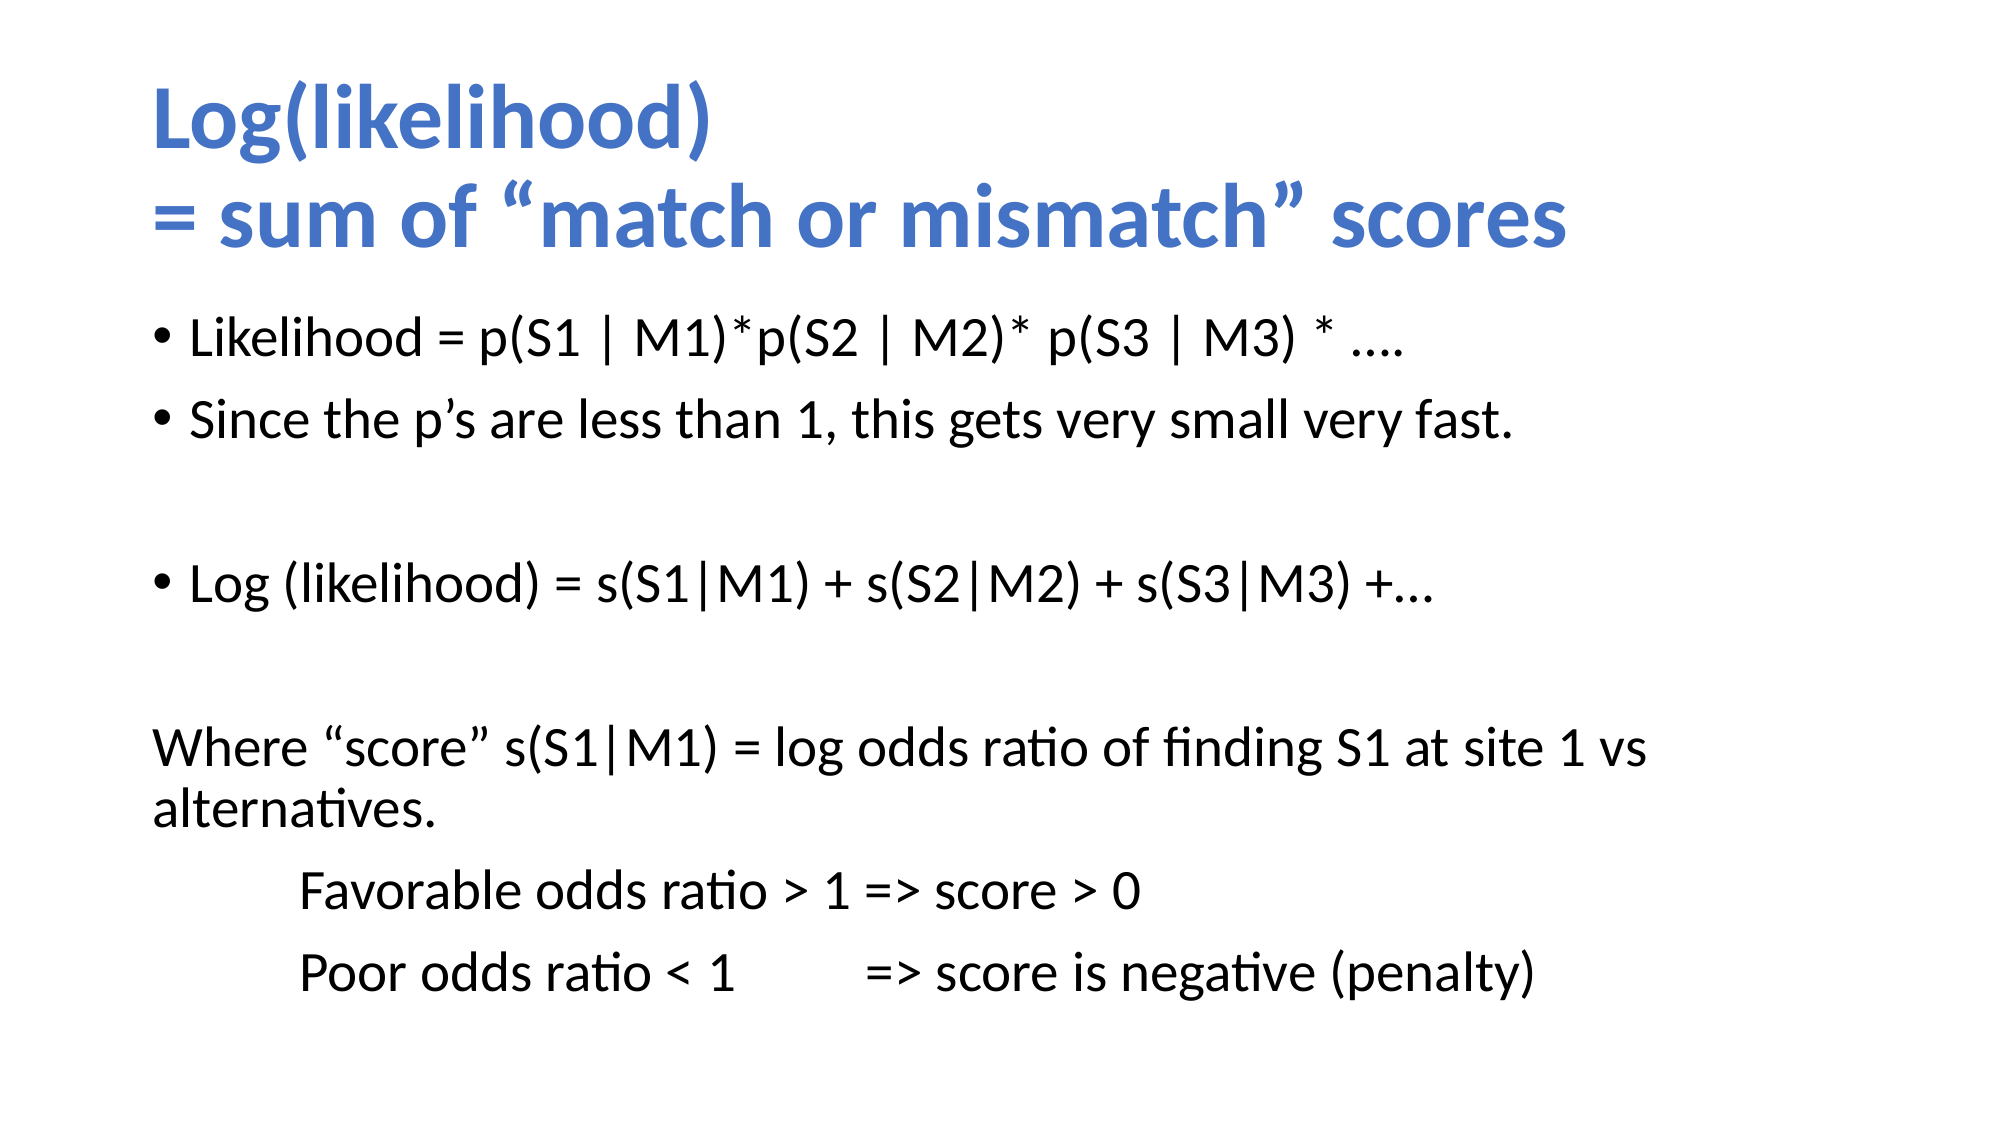

# Log(likelihood) = sum of “match or mismatch” scores
Likelihood = p(S1 | M1)*p(S2 | M2)* p(S3 | M3) * ….
Since the p’s are less than 1, this gets very small very fast.

Log (likelihood) = s(S1|M1) + s(S2|M2) + s(S3|M3) +…

Where “score” s(S1|M1) = log odds ratio of finding S1 at site 1 vs alternatives.
	Favorable odds ratio > 1 => score > 0
	Poor odds ratio < 1          => score is negative (penalty)